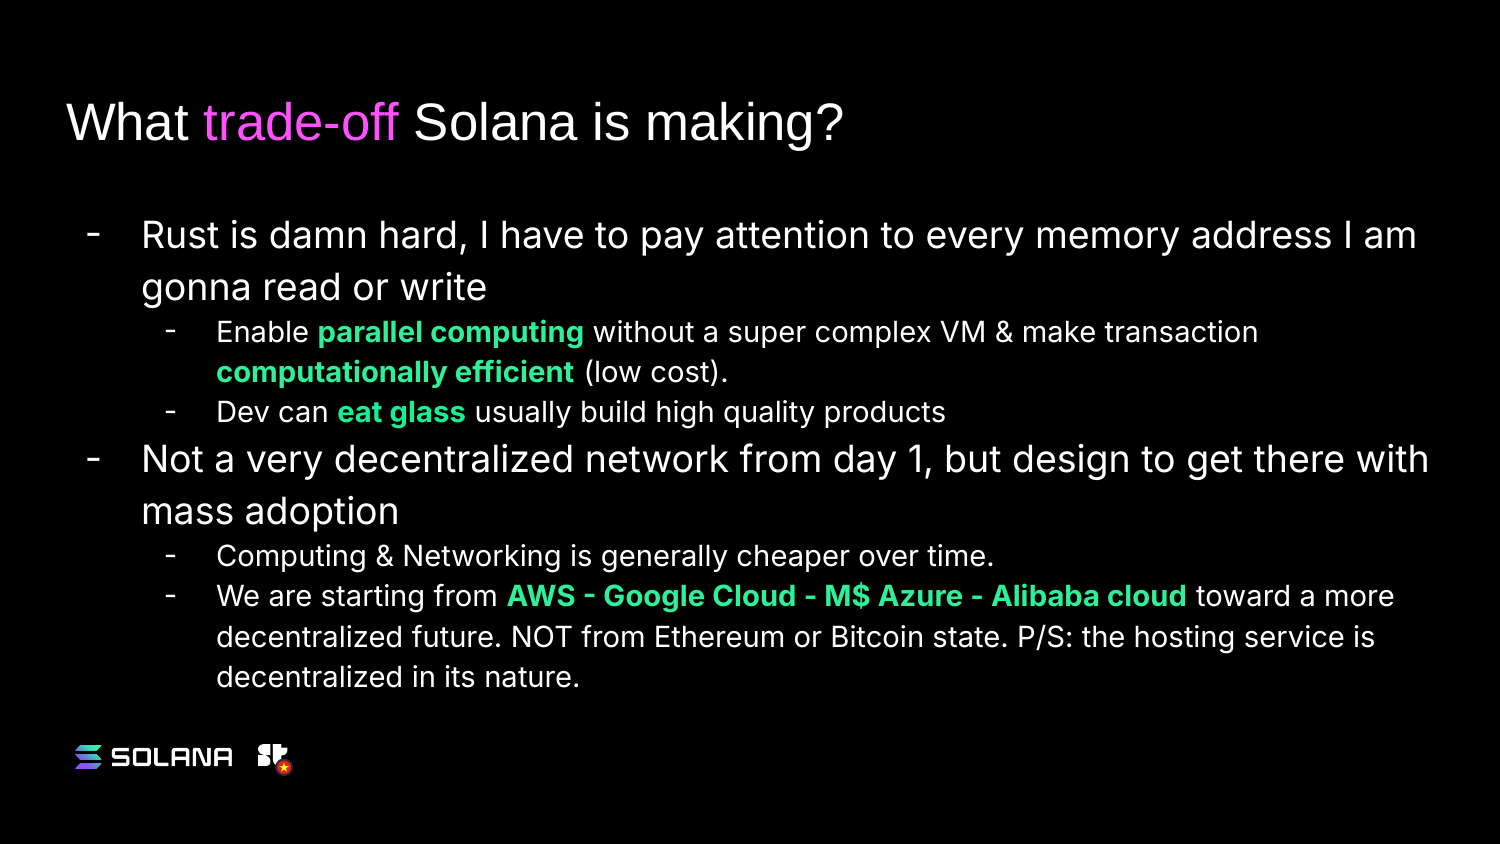

# What trade-off Solana is making?
Rust is damn hard, I have to pay attention to every memory address I am gonna read or write
Enable parallel computing without a super complex VM & make transaction computationally efficient (low cost).
Dev can eat glass usually build high quality products
Not a very decentralized network from day 1, but design to get there with mass adoption
Computing & Networking is generally cheaper over time.
We are starting from AWS - Google Cloud - M$ Azure - Alibaba cloud toward a more decentralized future. NOT from Ethereum or Bitcoin state. P/S: the hosting service is decentralized in its nature.